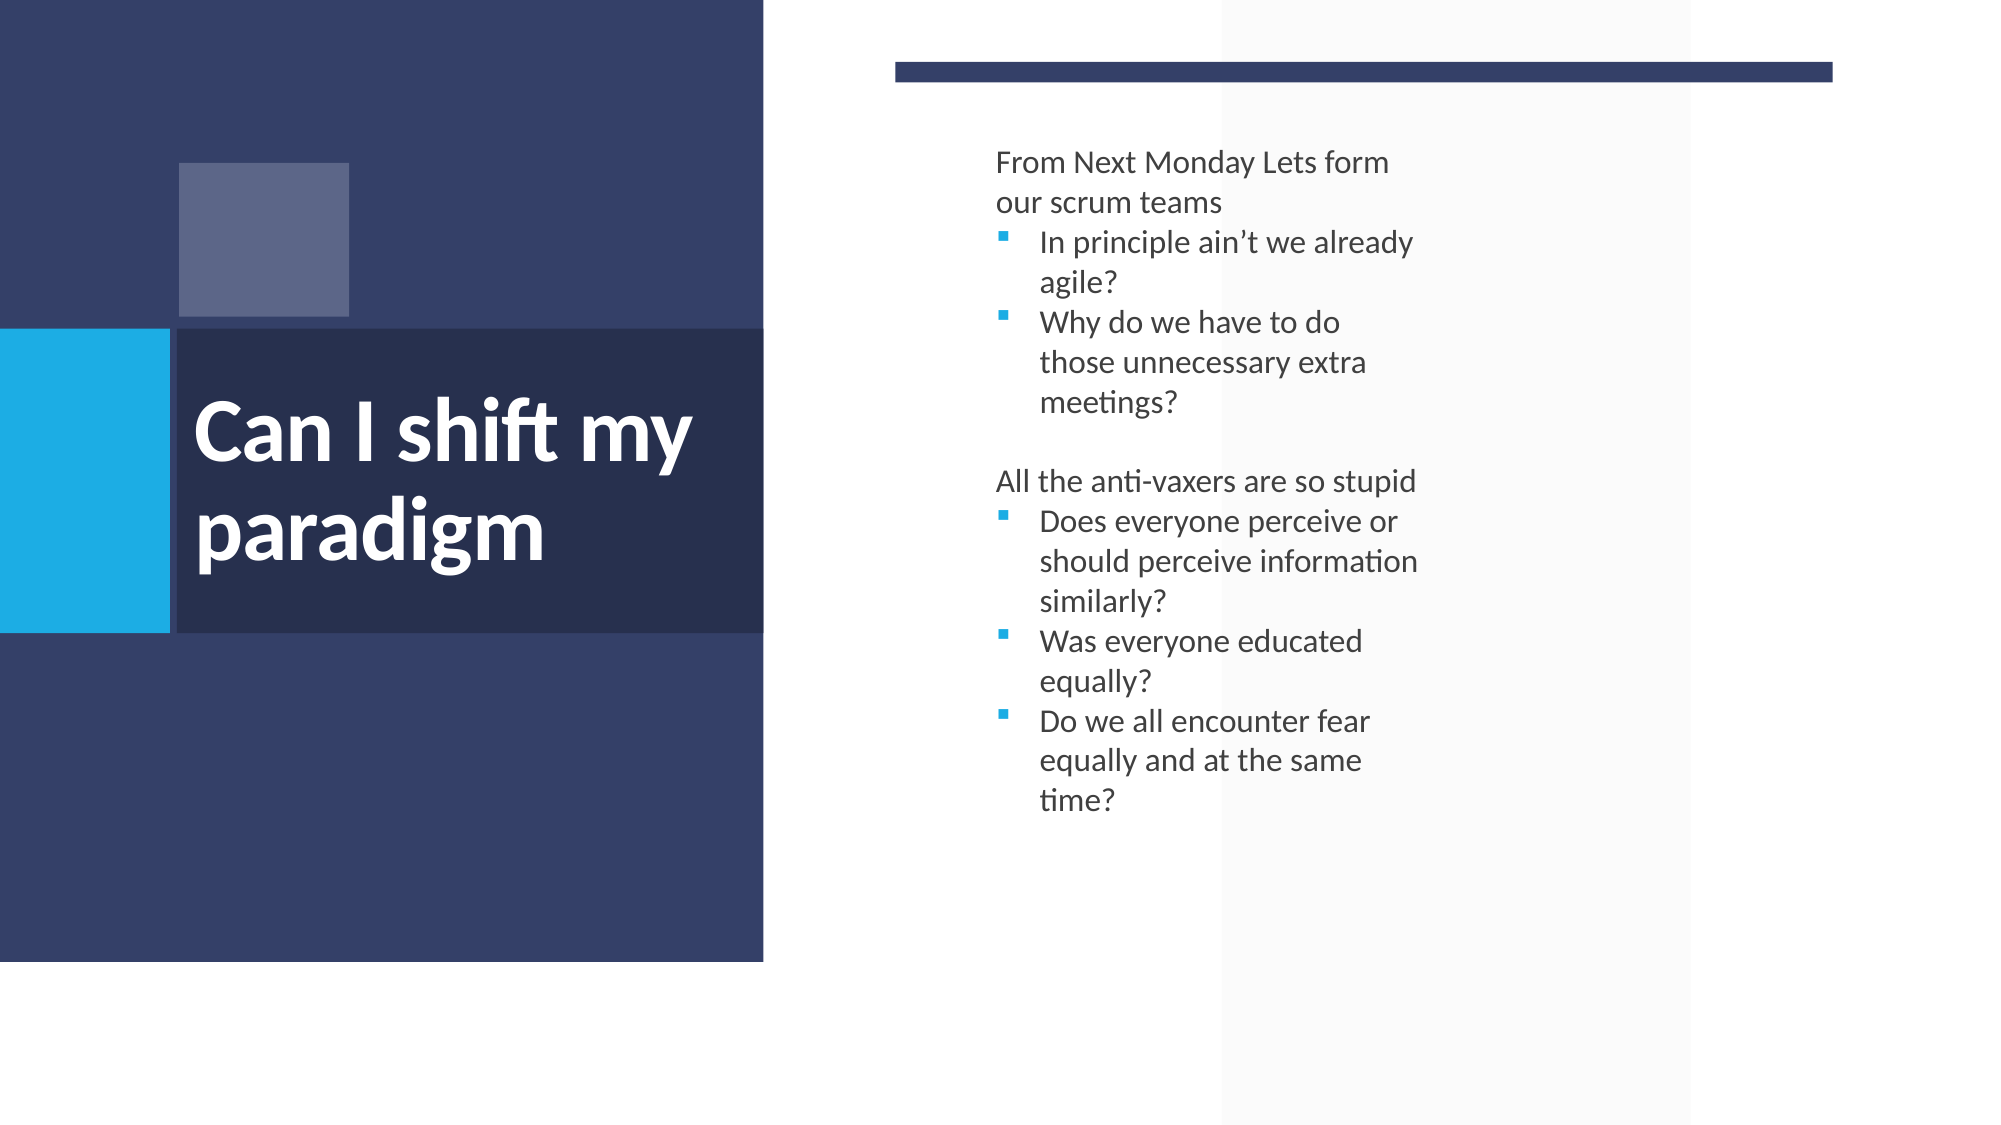

From Next Monday Lets form our scrum teams
In principle ain’t we already agile?
Why do we have to do those unnecessary extra meetings?

All the anti-vaxers are so stupid
Does everyone perceive or should perceive information similarly?
Was everyone educated equally?
Do we all encounter fear equally and at the same time?

# Can I shift my paradigm